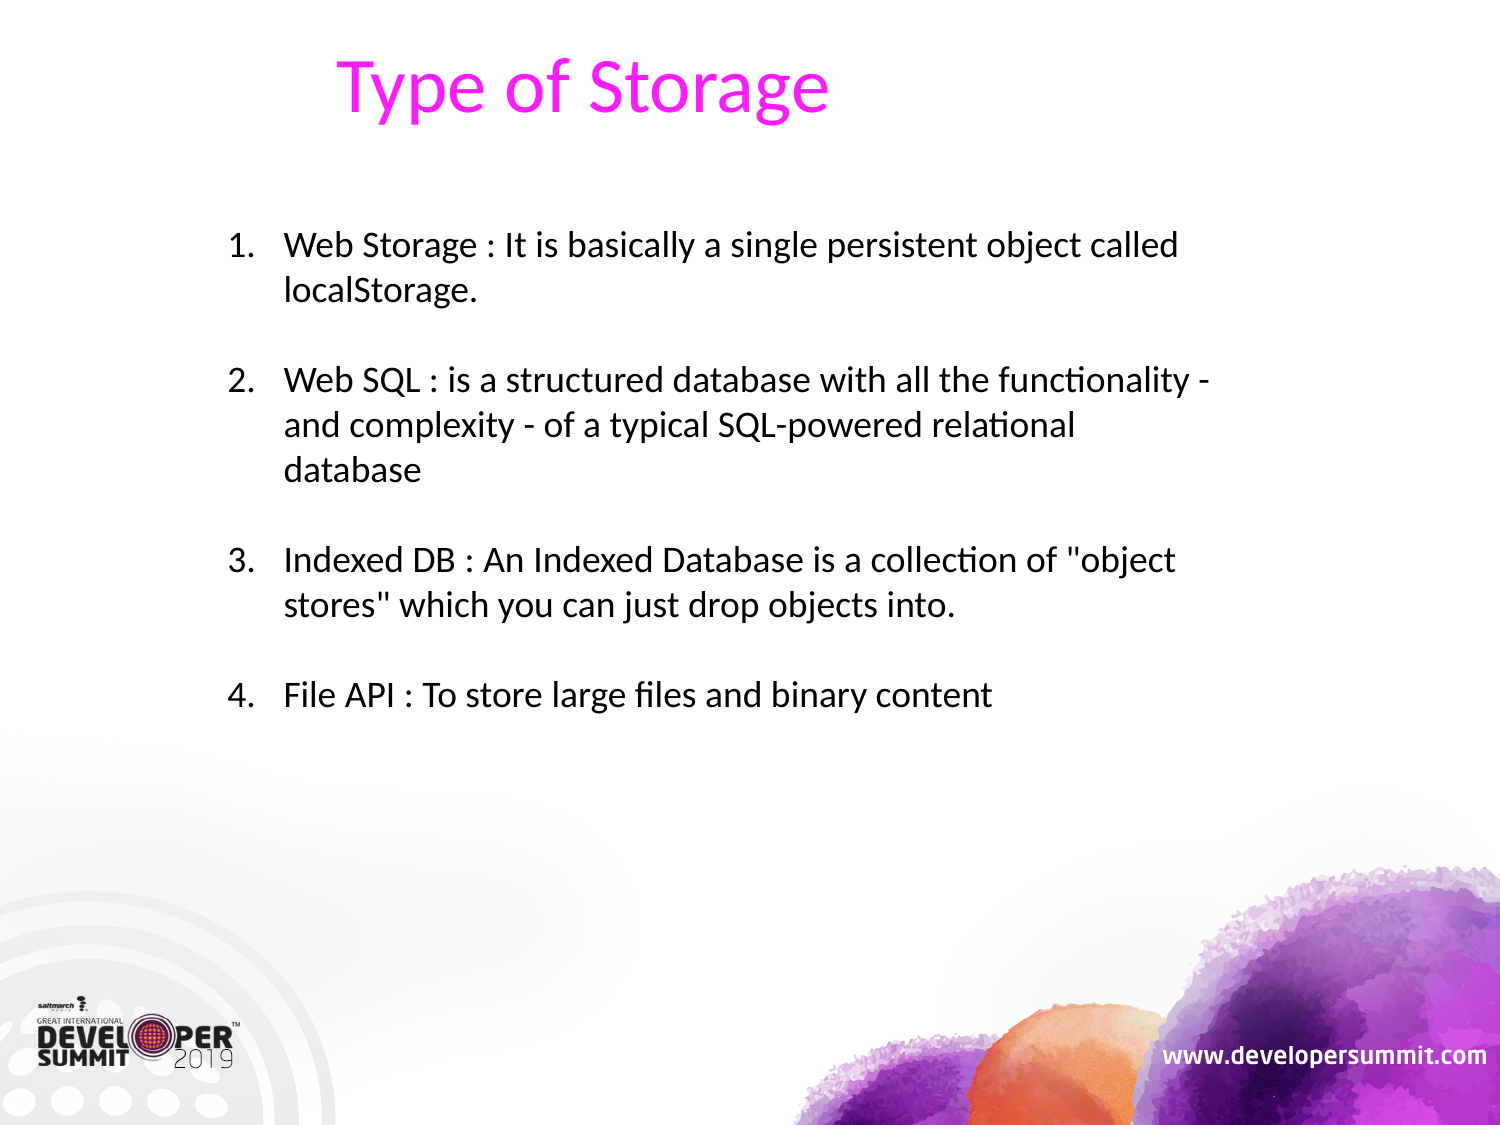

# Type of Storage
Web Storage : It is basically a single persistent object called localStorage.

Web SQL : is a structured database with all the functionality - and complexity - of a typical SQL-powered relational database

Indexed DB : An Indexed Database is a collection of "object stores" which you can just drop objects into.

File API : To store large files and binary content